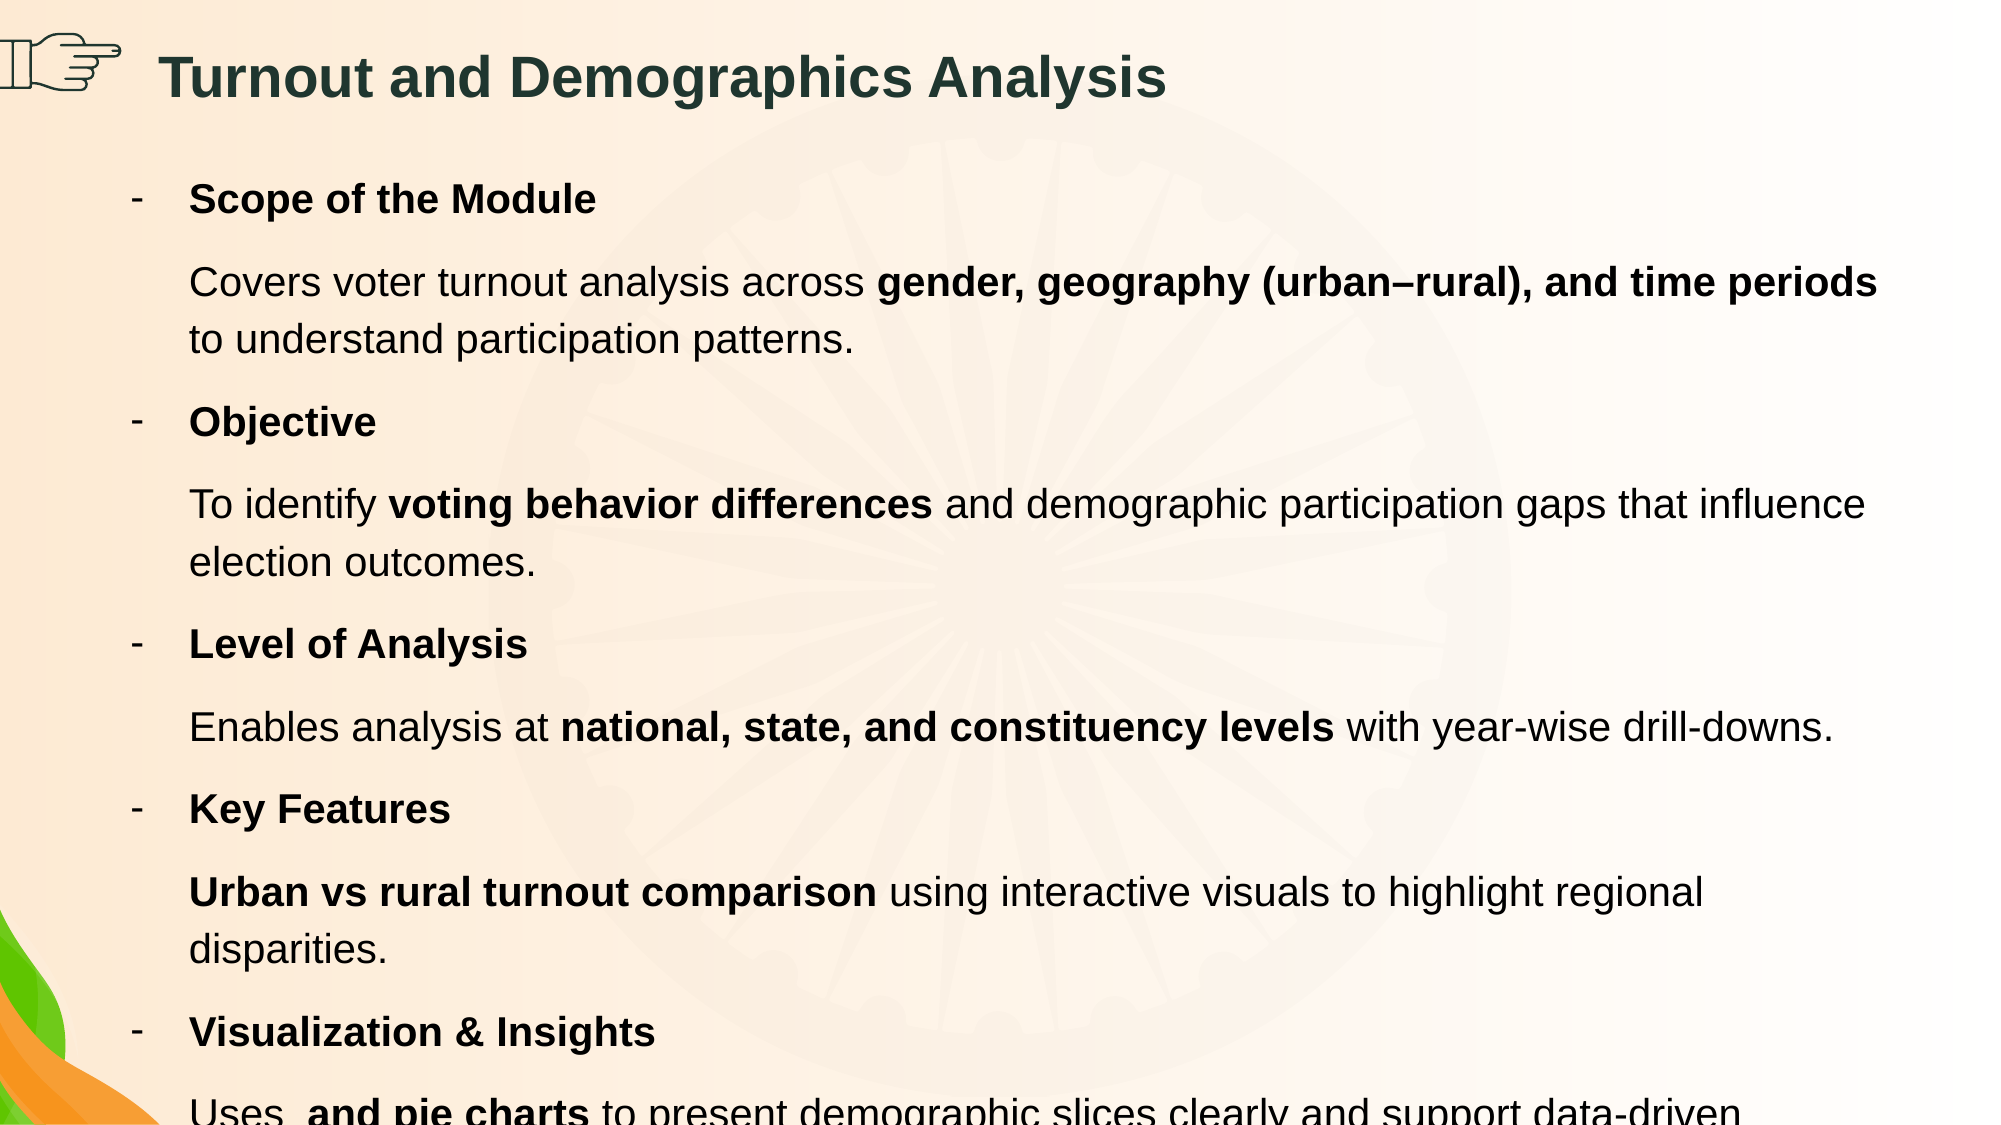

# Turnout and Demographics Analysis

Scope of the Module
Covers voter turnout analysis across gender, geography (urban–rural), and time periods to understand participation patterns.
Objective
To identify voting behavior differences and demographic participation gaps that influence election outcomes.
Level of Analysis
Enables analysis at national, state, and constituency levels with year-wise drill-downs.
Key Features
Urban vs rural turnout comparison using interactive visuals to highlight regional disparities.
Visualization & Insights
Uses  and pie charts to present demographic slices clearly and support data-driven insights.